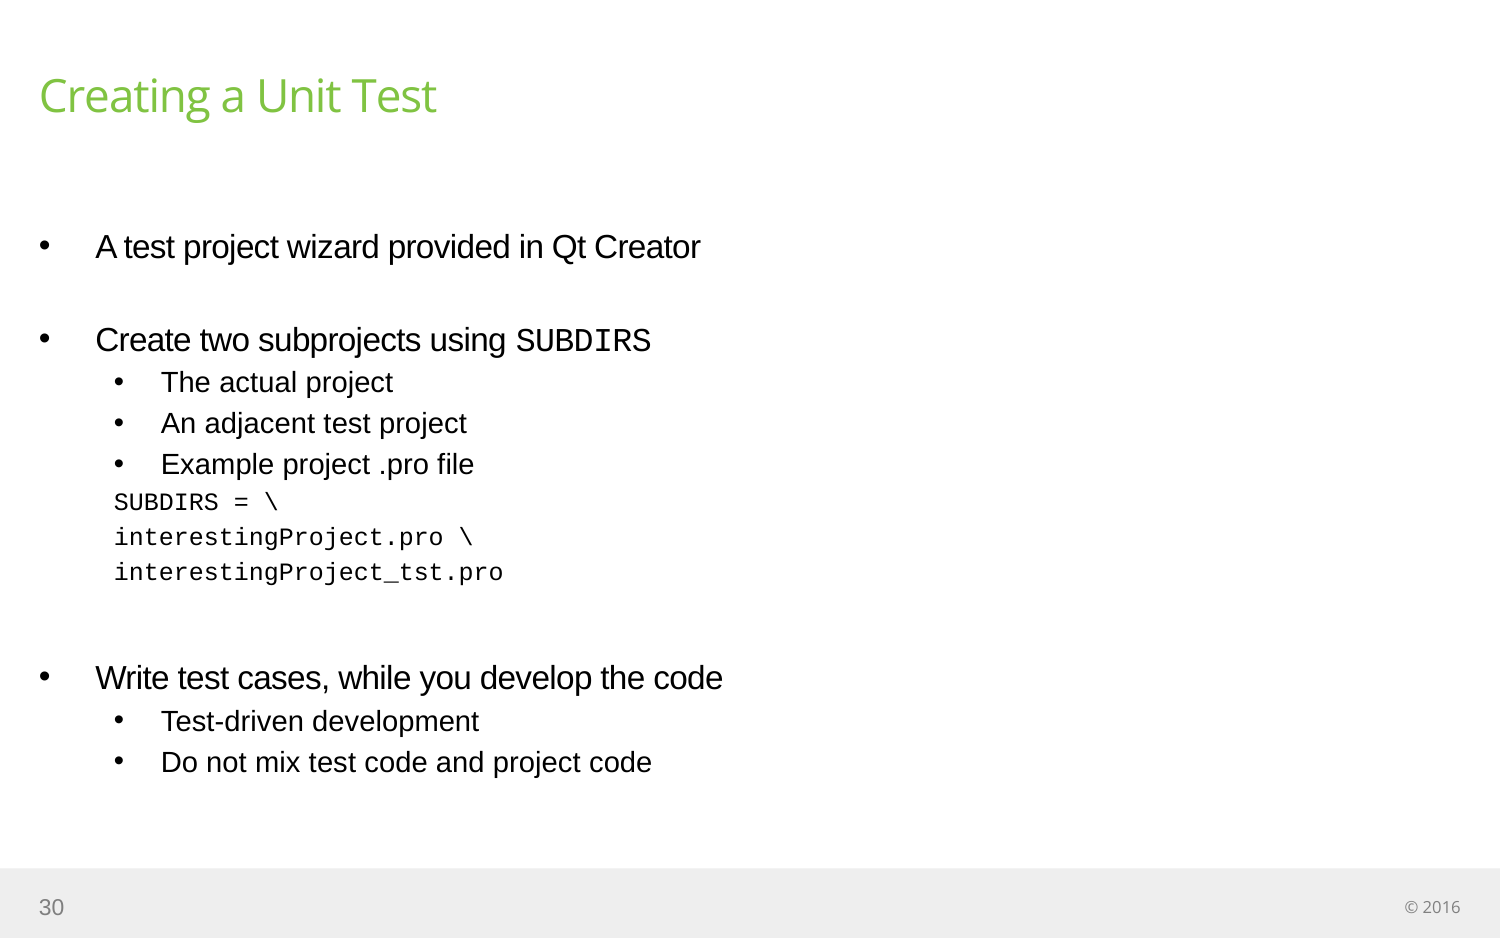

# Creating a Unit Test
A test project wizard provided in Qt Creator

Create two subprojects using SUBDIRS
The actual project
An adjacent test project
Example project .pro file
SUBDIRS = \
interestingProject.pro \
interestingProject_tst.pro

Write test cases, while you develop the code
Test-driven development
Do not mix test code and project code

30
© 2016